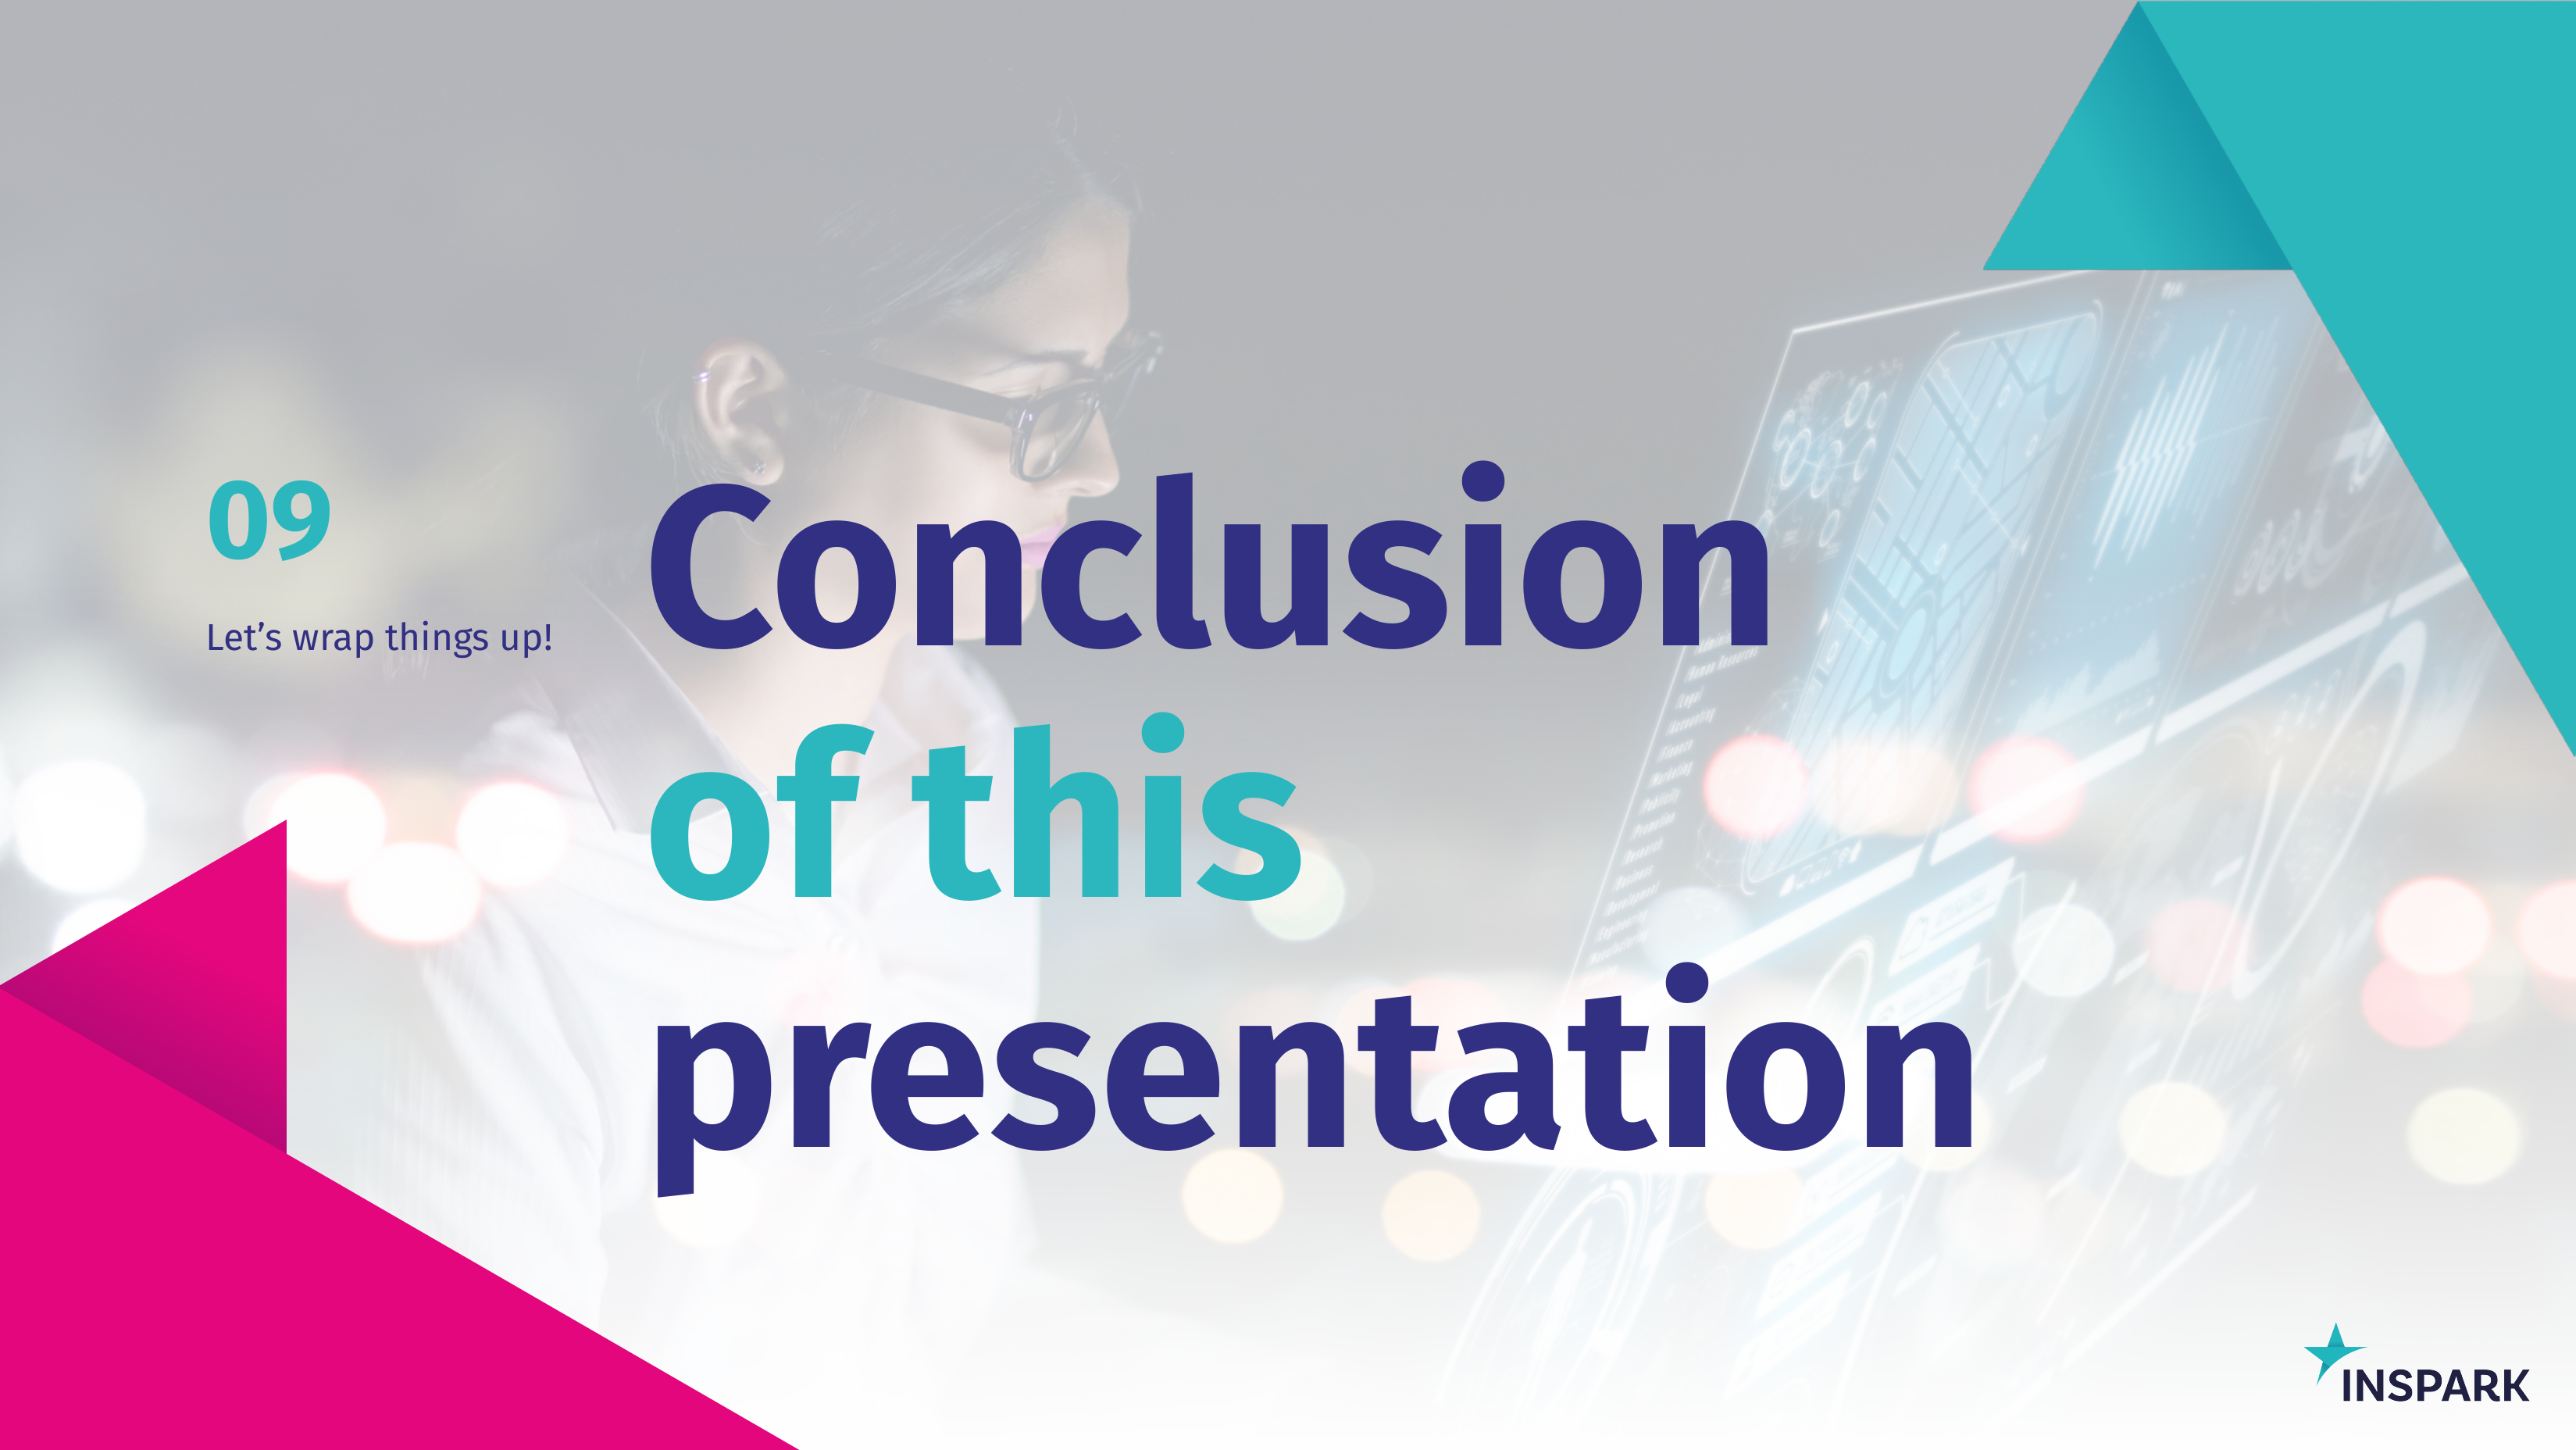

Conclusion
# 09
Let’s wrap things up!
of this
presentation